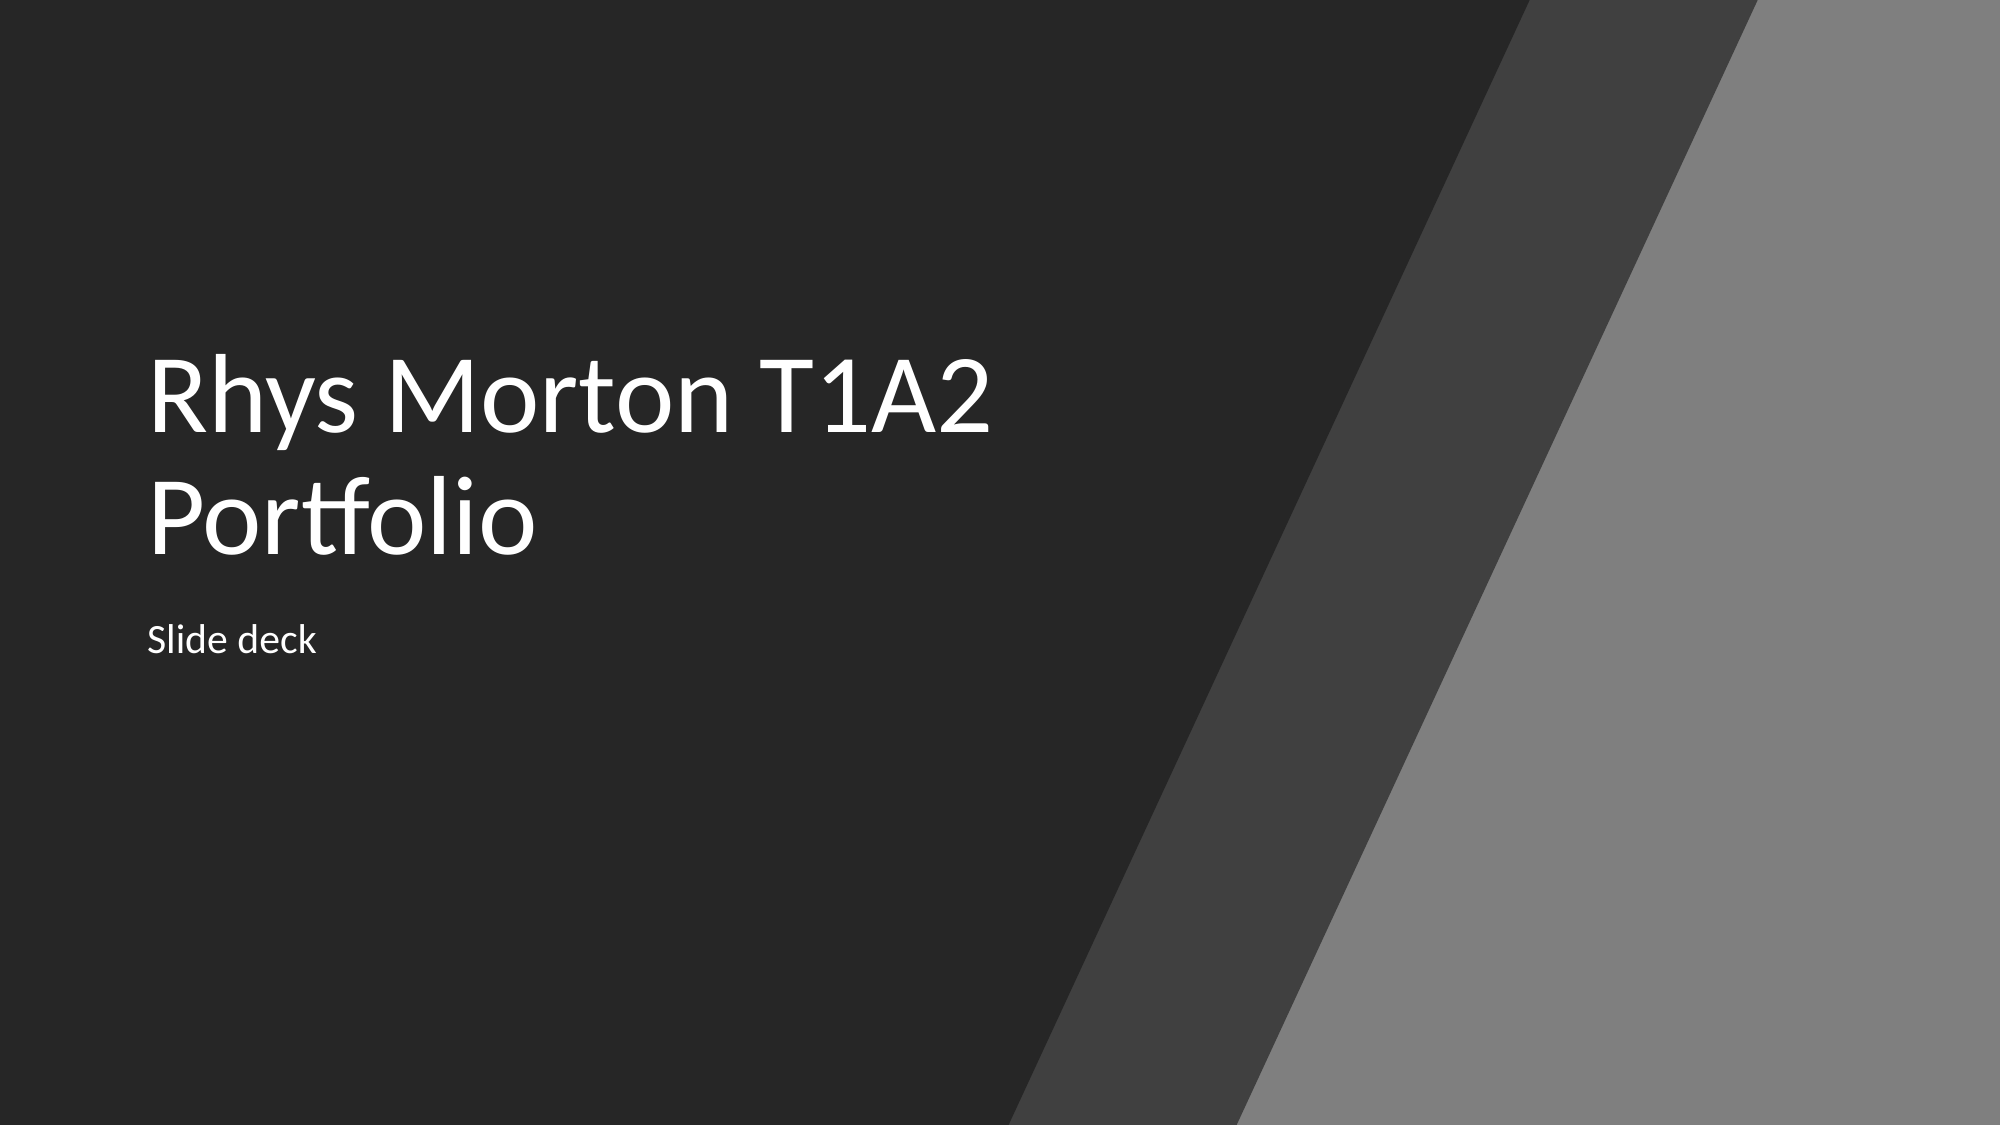

# Rhys Morton T1A2 Portfolio
Slide deck